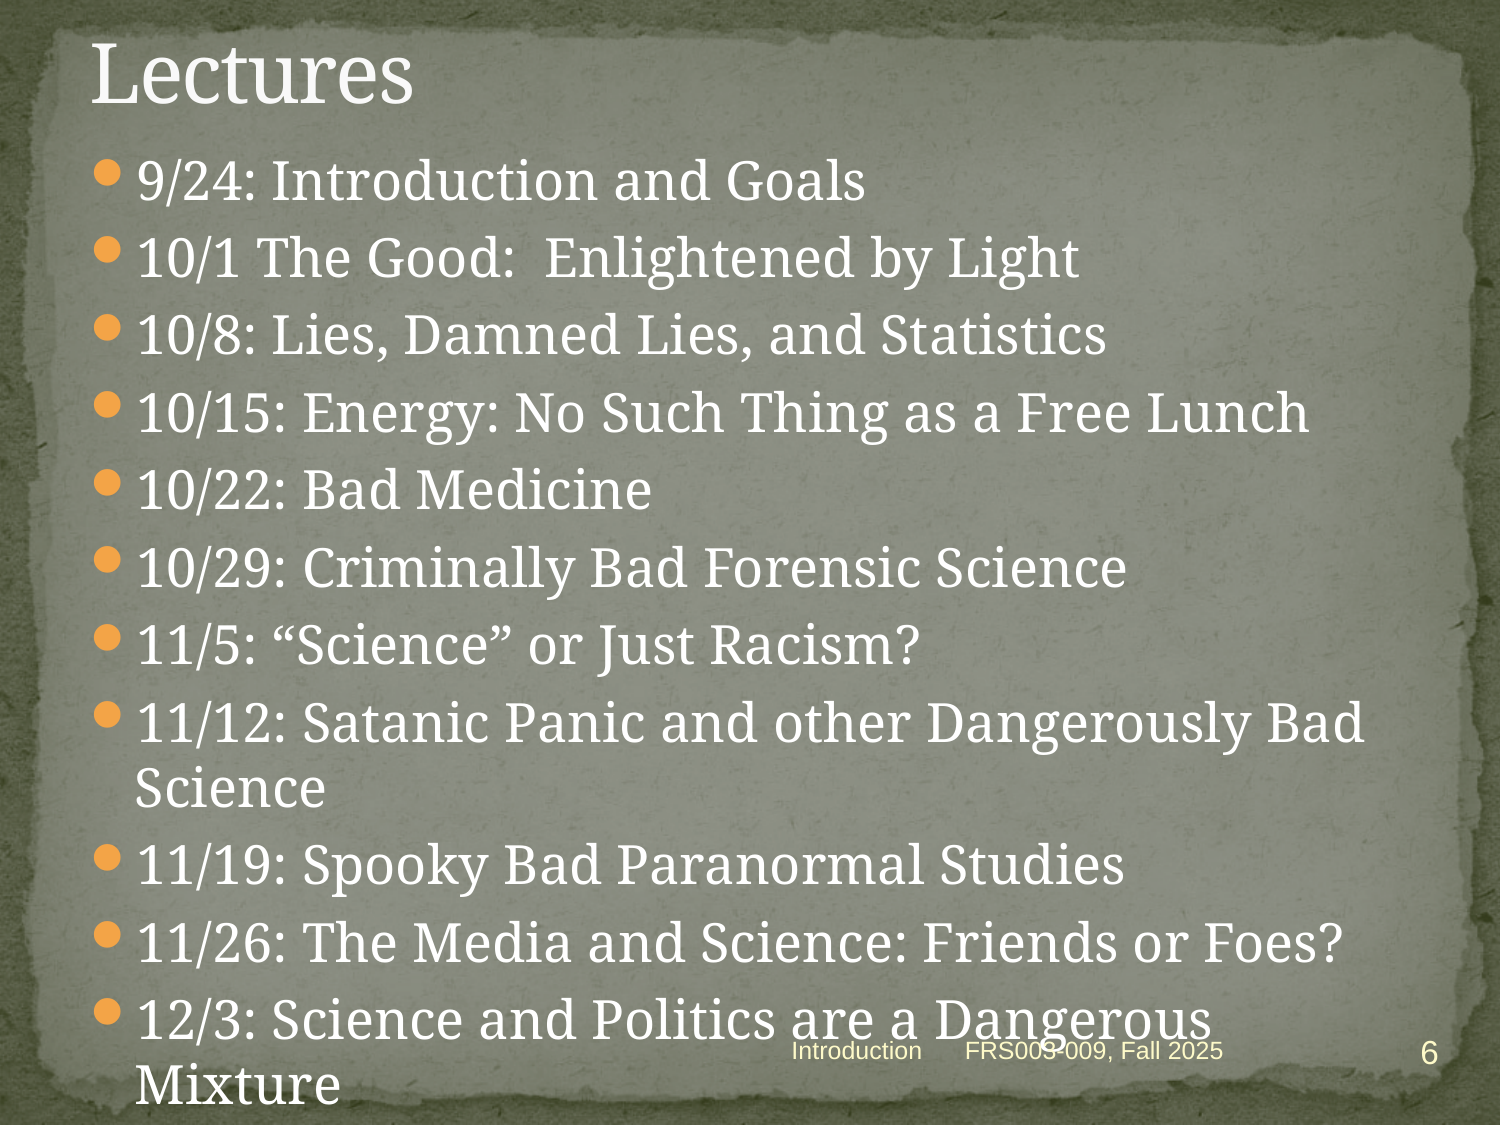

# Lectures
9/24: Introduction and Goals
10/1 The Good:  Enlightened by Light
10/8: Lies, Damned Lies, and Statistics
10/15: Energy: No Such Thing as a Free Lunch
10/22: Bad Medicine
10/29: Criminally Bad Forensic Science
11/5: “Science” or Just Racism?
11/12: Satanic Panic and other Dangerously Bad Science
11/19: Spooky Bad Paranormal Studies
11/26: The Media and Science: Friends or Foes?
12/3: Science and Politics are a Dangerous Mixture
6
Introduction
FRS003-009, Fall 2025